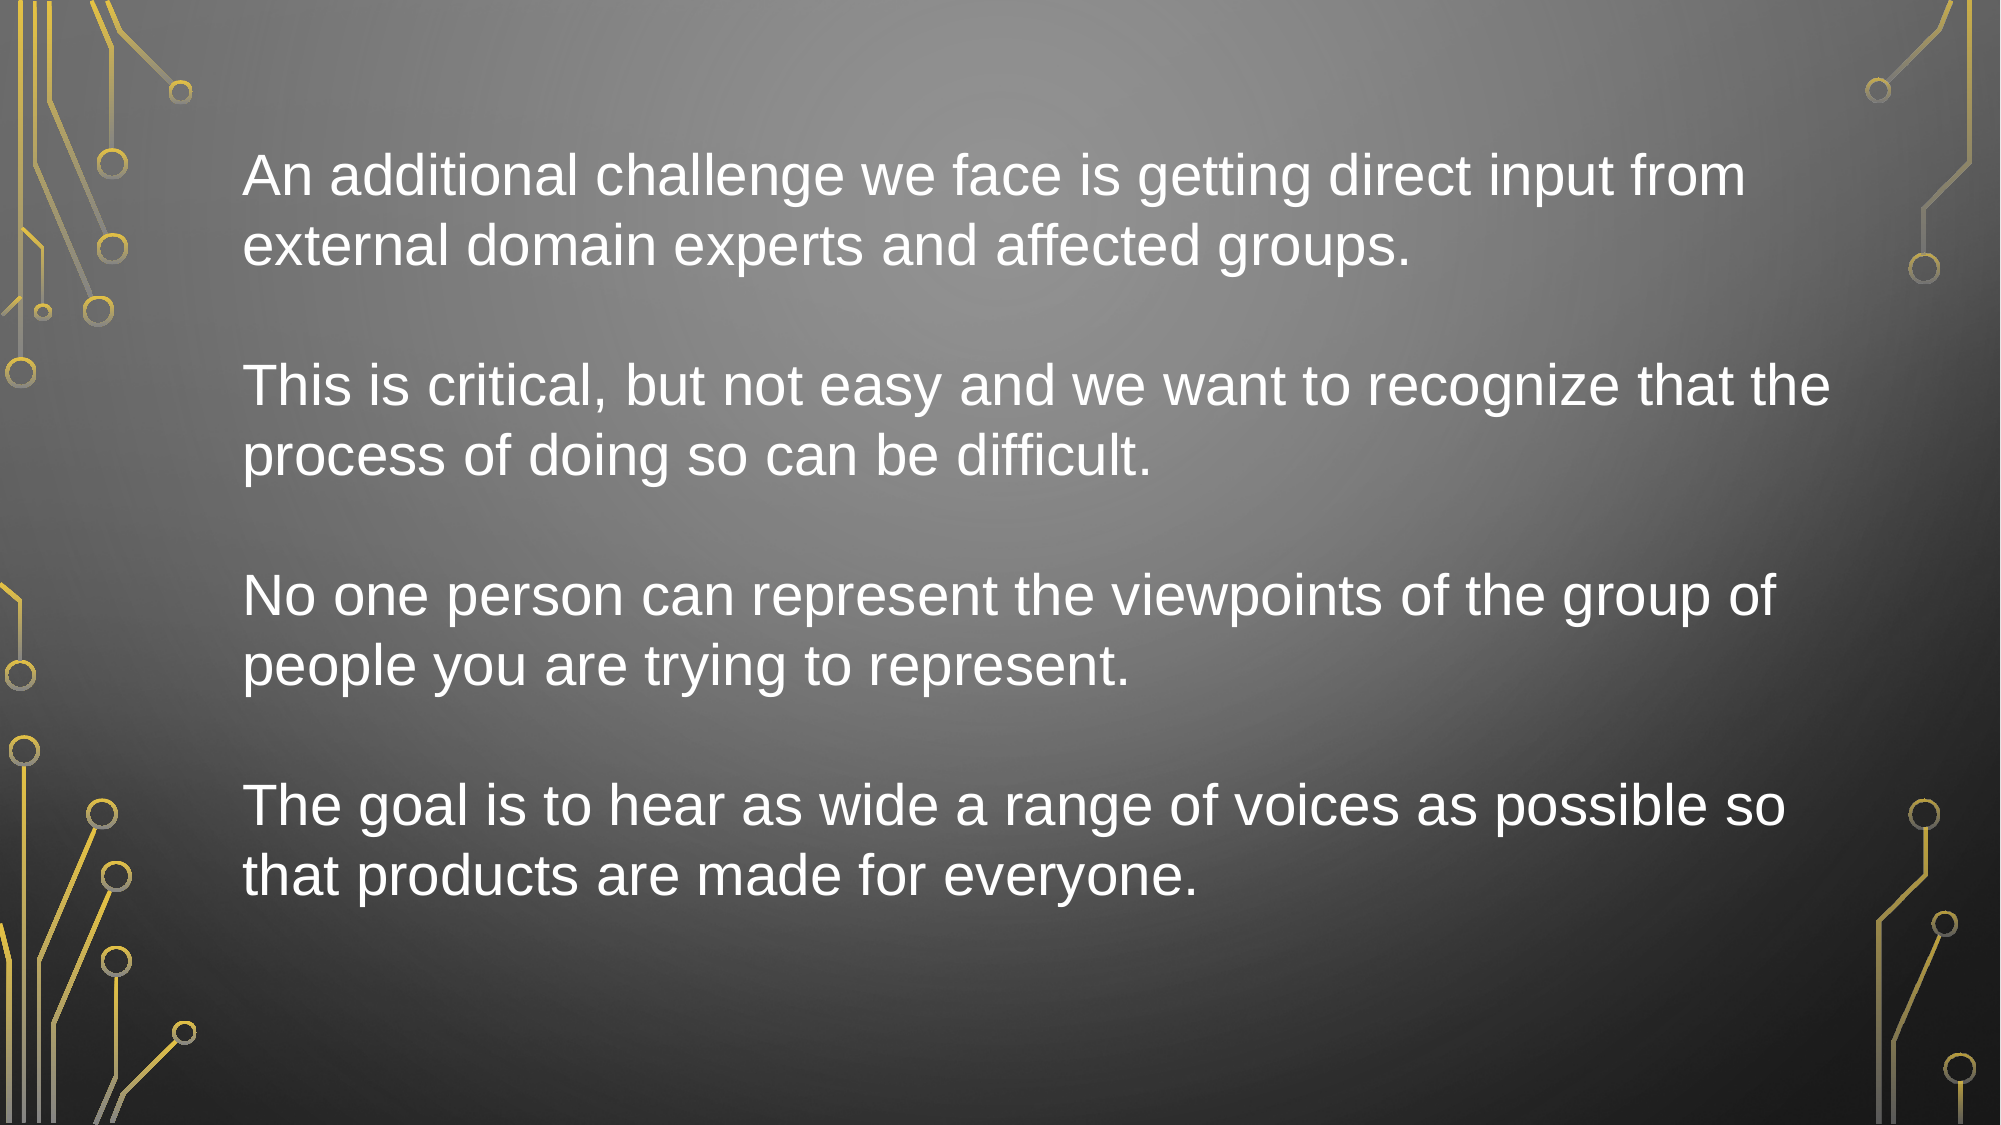

An additional challenge we face is getting direct input from external domain experts and affected groups.

This is critical, but not easy and we want to recognize that the process of doing so can be difficult.

No one person can represent the viewpoints of the group of people you are trying to represent.

The goal is to hear as wide a range of voices as possible so that products are made for everyone.